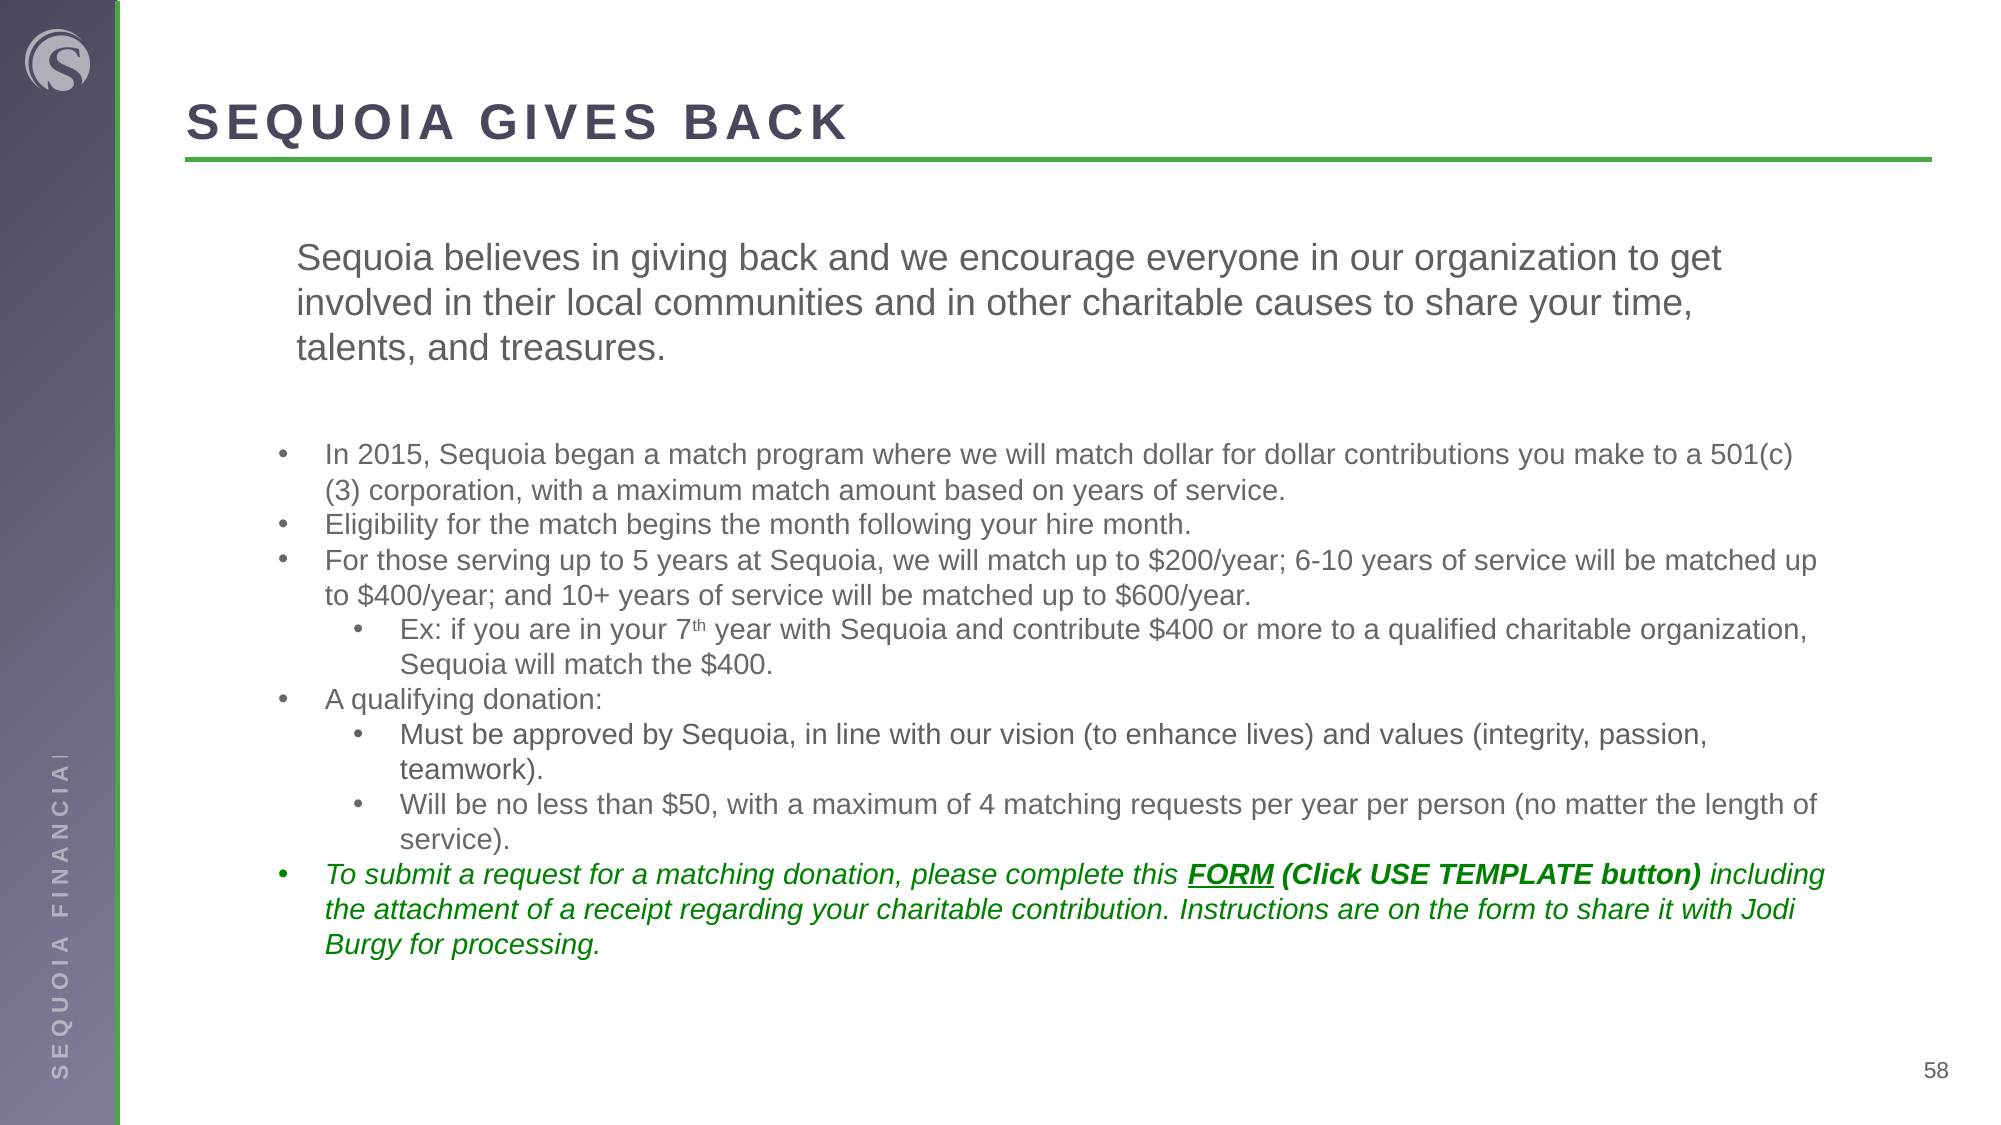

# SEQUOIA GIVES BACK
Sequoia believes in giving back and we encourage everyone in our organization to get involved in their local communities and in other charitable causes to share your time, talents, and treasures.
In 2015, Sequoia began a match program where we will match dollar for dollar contributions you make to a 501(c)(3) corporation, with a maximum match amount based on years of service.
Eligibility for the match begins the month following your hire month.
For those serving up to 5 years at Sequoia, we will match up to $200/year; 6-10 years of service will be matched up to $400/year; and 10+ years of service will be matched up to $600/year.
Ex: if you are in your 7th year with Sequoia and contribute $400 or more to a qualified charitable organization, Sequoia will match the $400.
A qualifying donation:
Must be approved by Sequoia, in line with our vision (to enhance lives) and values (integrity, passion, teamwork).
Will be no less than $50, with a maximum of 4 matching requests per year per person (no matter the length of service).
To submit a request for a matching donation, please complete this FORM (Click USE TEMPLATE button) including the attachment of a receipt regarding your charitable contribution. Instructions are on the form to share it with Jodi Burgy for processing.

58